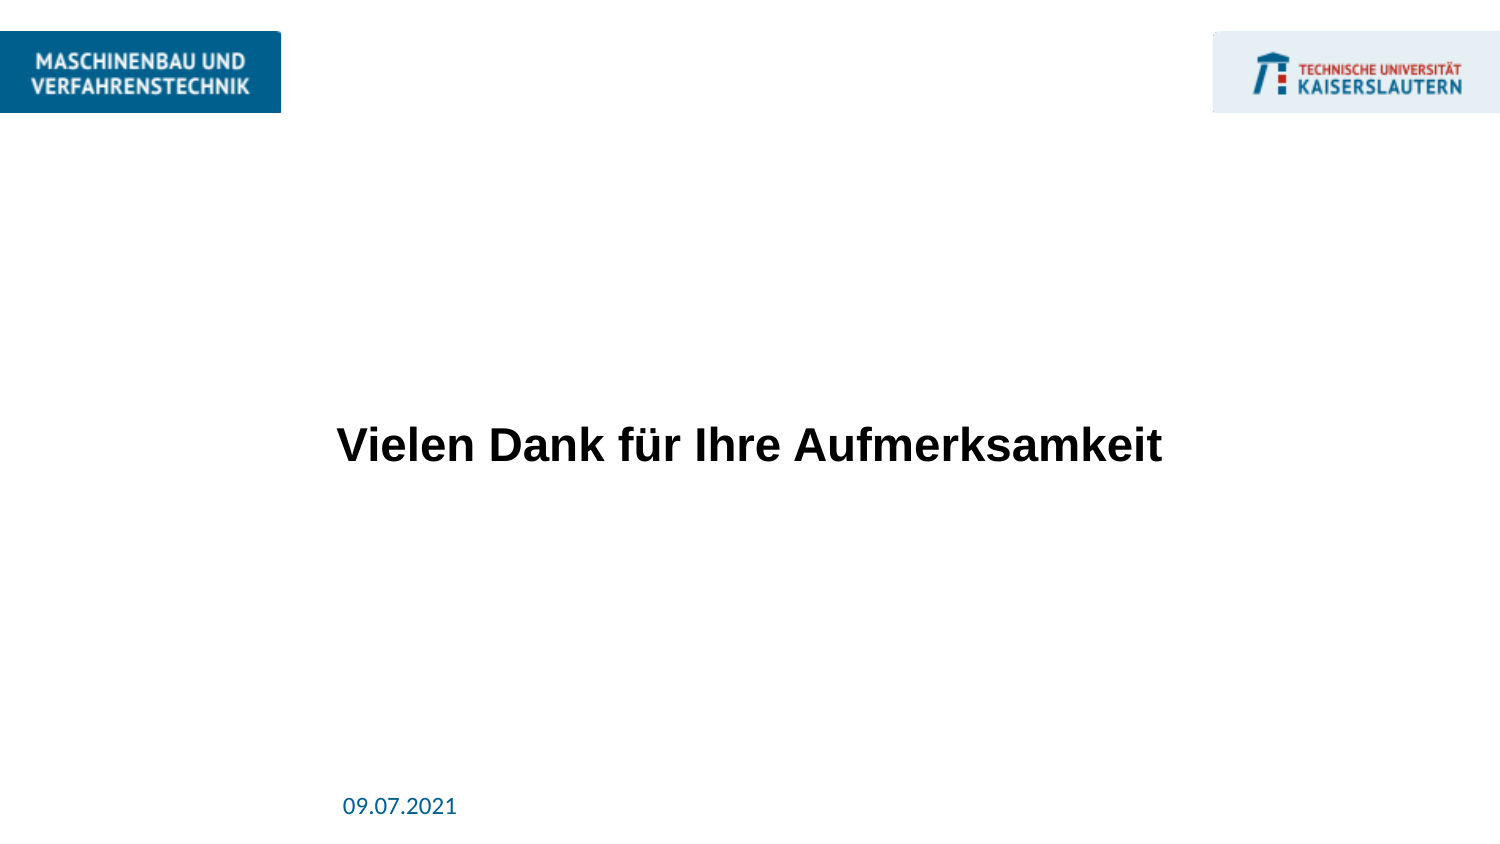

#
Vielen Dank für Ihre Aufmerksamkeit
09.07.2021